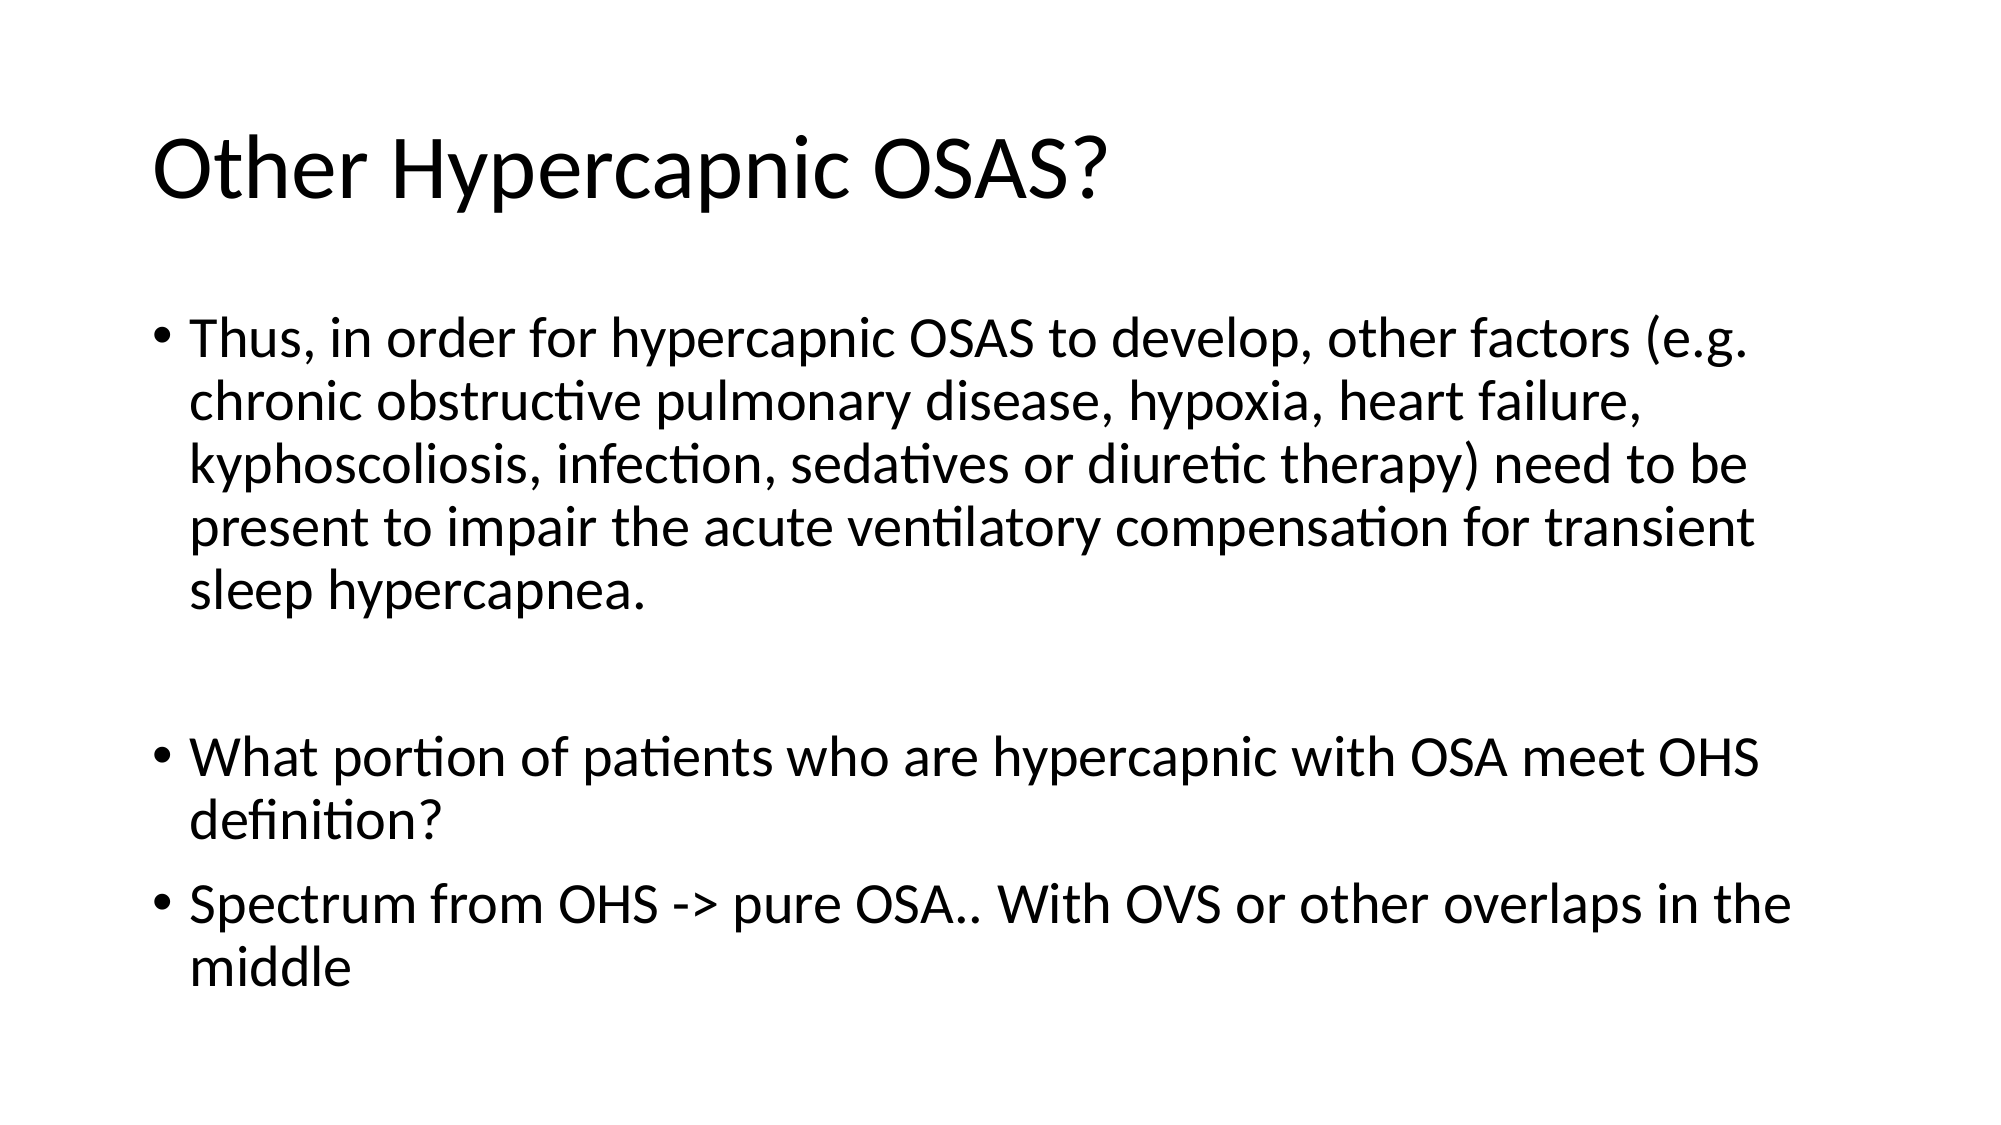

# Other Hypercapnic OSAS?
Thus, in order for hypercapnic OSAS to develop, other factors (e.g. chronic obstructive pulmonary disease, hypoxia, heart failure, kyphoscoliosis, infection, sedatives or diuretic therapy) need to be present to impair the acute ventilatory compensation for transient sleep hypercapnea.

What portion of patients who are hypercapnic with OSA meet OHS definition?
Spectrum from OHS -> pure OSA.. With OVS or other overlaps in the middle